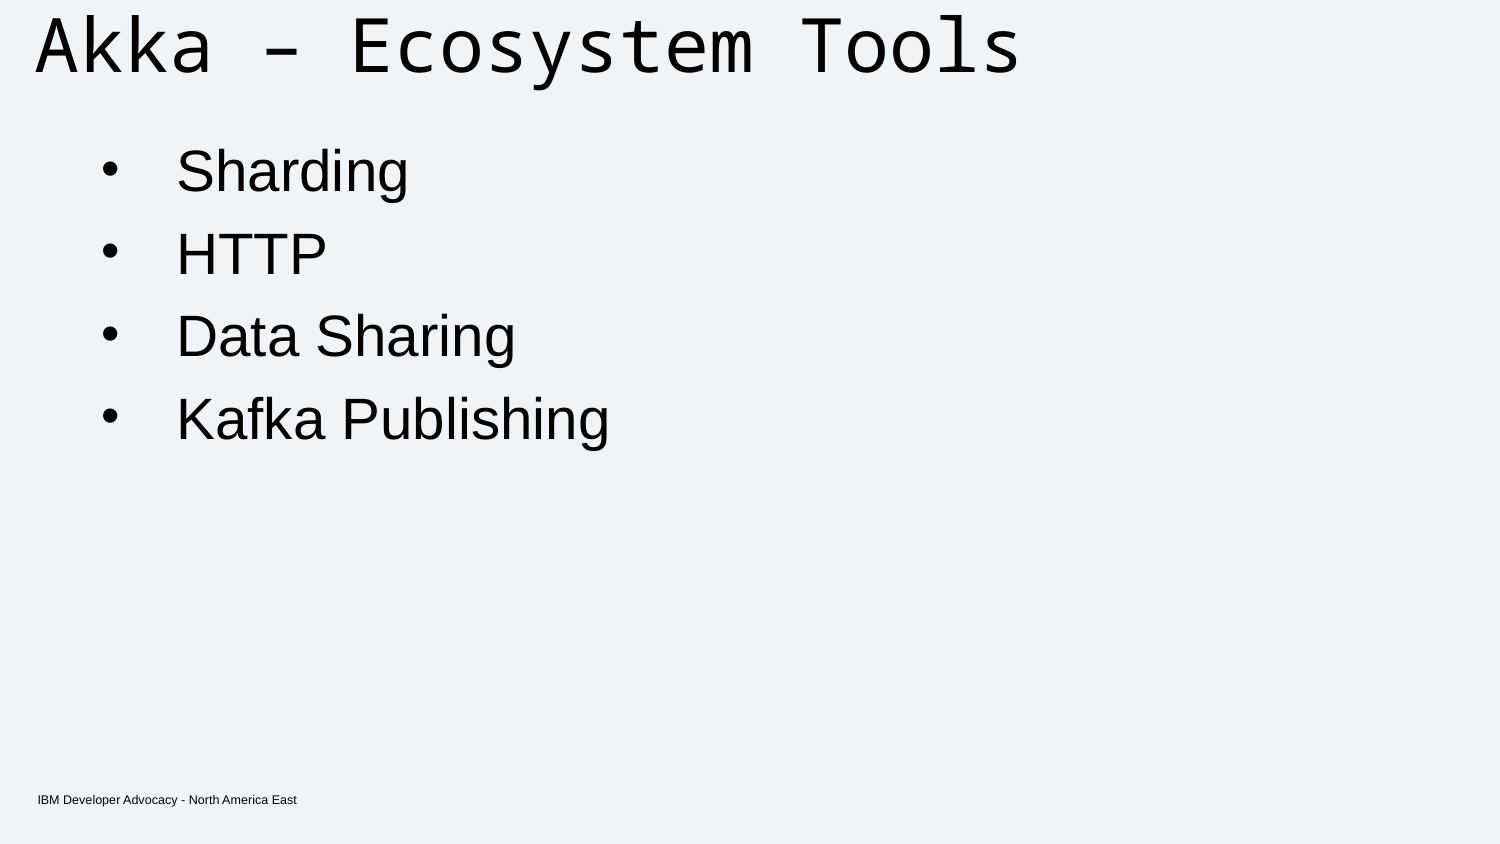

# Akka – Ecosystem Tools
Sharding
HTTP
Data Sharing
Kafka Publishing

IBM Developer Advocacy - North America East